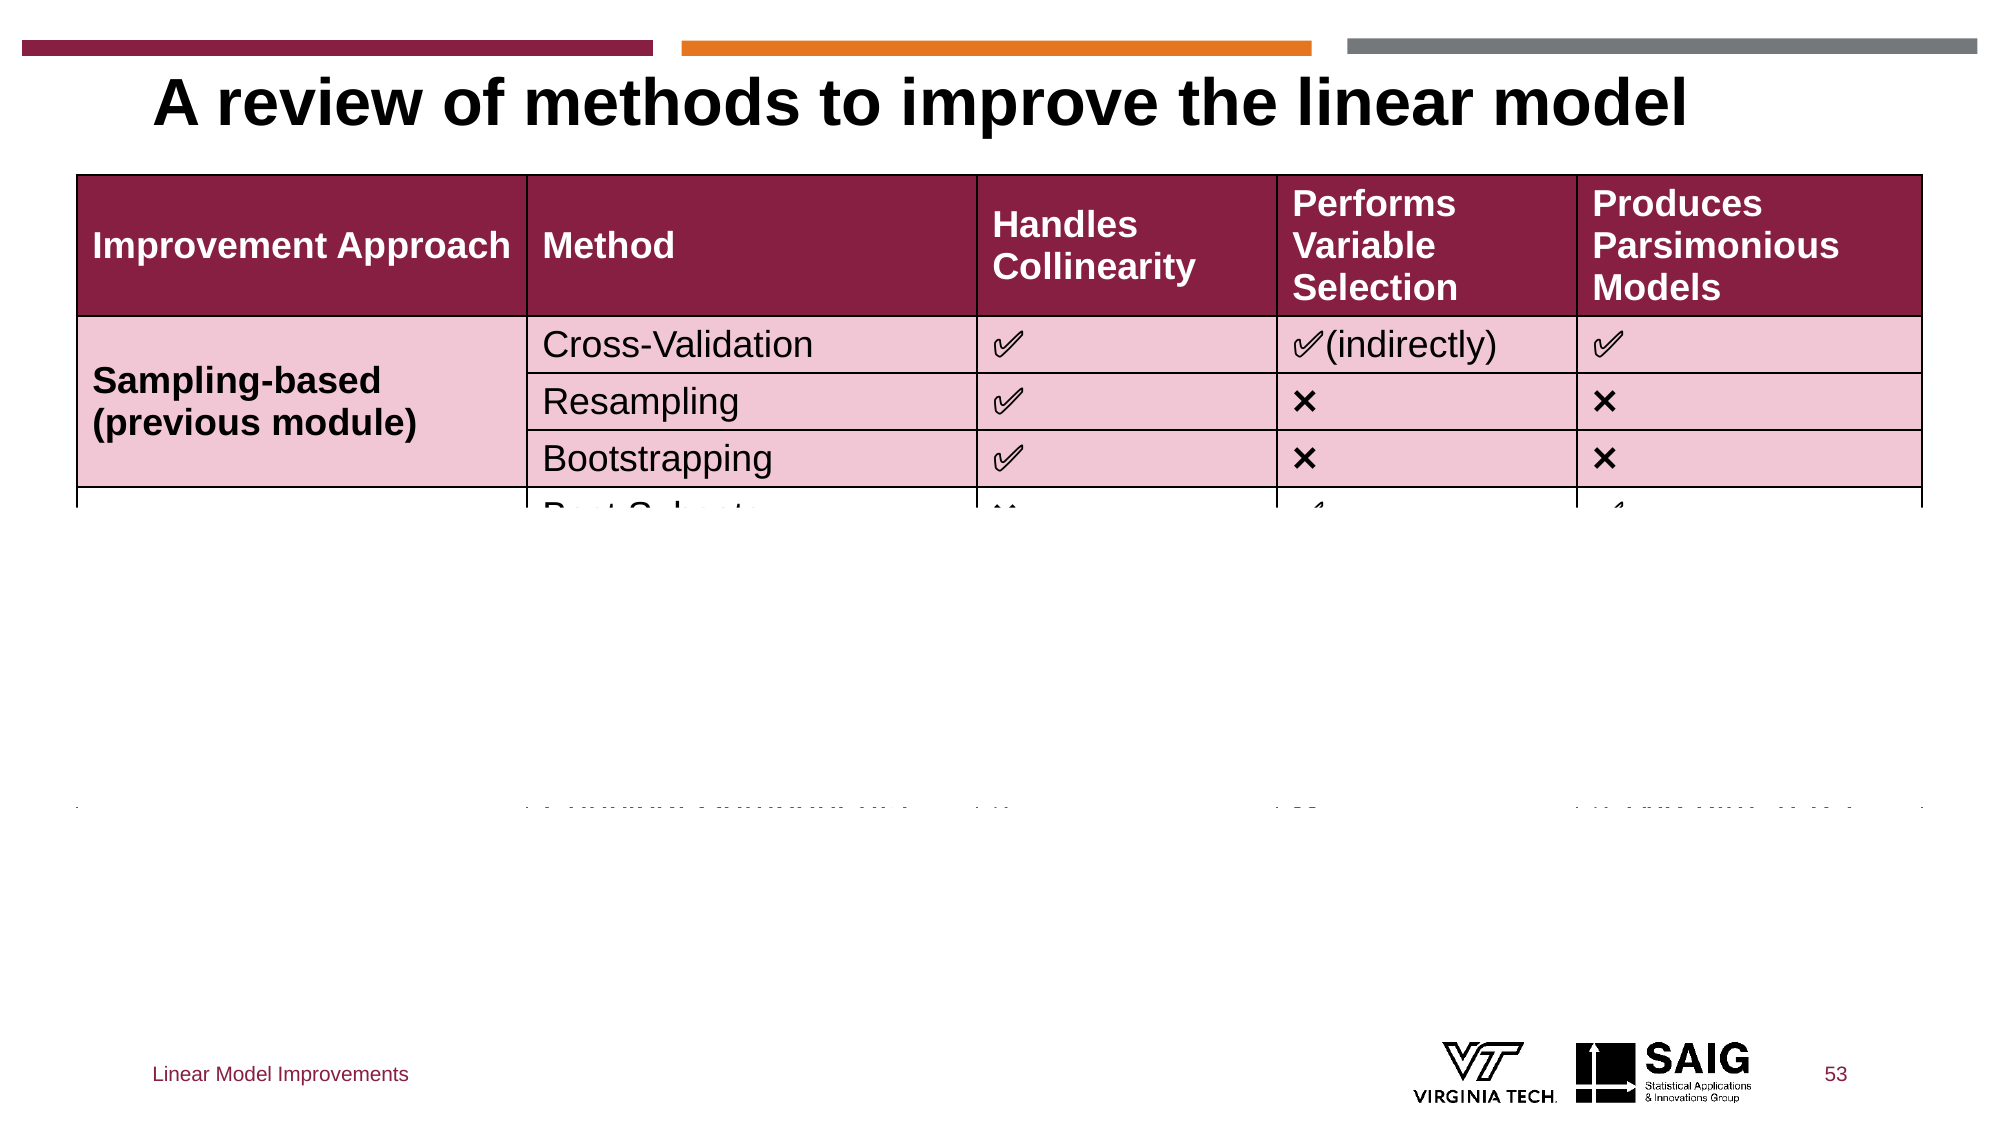

# A review of methods to improve the linear model
| Improvement Approach | Method | Handles Collinearity | Performs Variable Selection | Produces Parsimonious Models |
| --- | --- | --- | --- | --- |
| Sampling-based (previous module) | Cross-Validation | ✅ | ✅(indirectly) | ✅ |
| Sampling-based | Resampling | ✅ | ❌ | ❌ |
| Sampling-based | Bootstrapping | ✅ | ❌ | ❌ |
| Subset Selection | Best Subsets | ❌ | ✅ | ✅ |
| Subset Selection | Forward/Backward | ❌ | ✅ | ✅ |
| Shrinkage | Ridge Regression | ✅ | ❌ | ❌ |
| Shrinkage | Lasso | ✅ | ✅ | ✅ |
| Shrinkage | Elastic Net | ✅ | ✅ | ✅ |
| Dimension Reduction | Principal Components Regression (PCR) | ✅ | ❌ | ✅(via dim. red.) |
| Dimension Reduction | Partial Least Squares (PLS) | ✅ | ❌ | ✅(via dim. red.) |

Linear Model Improvements
53